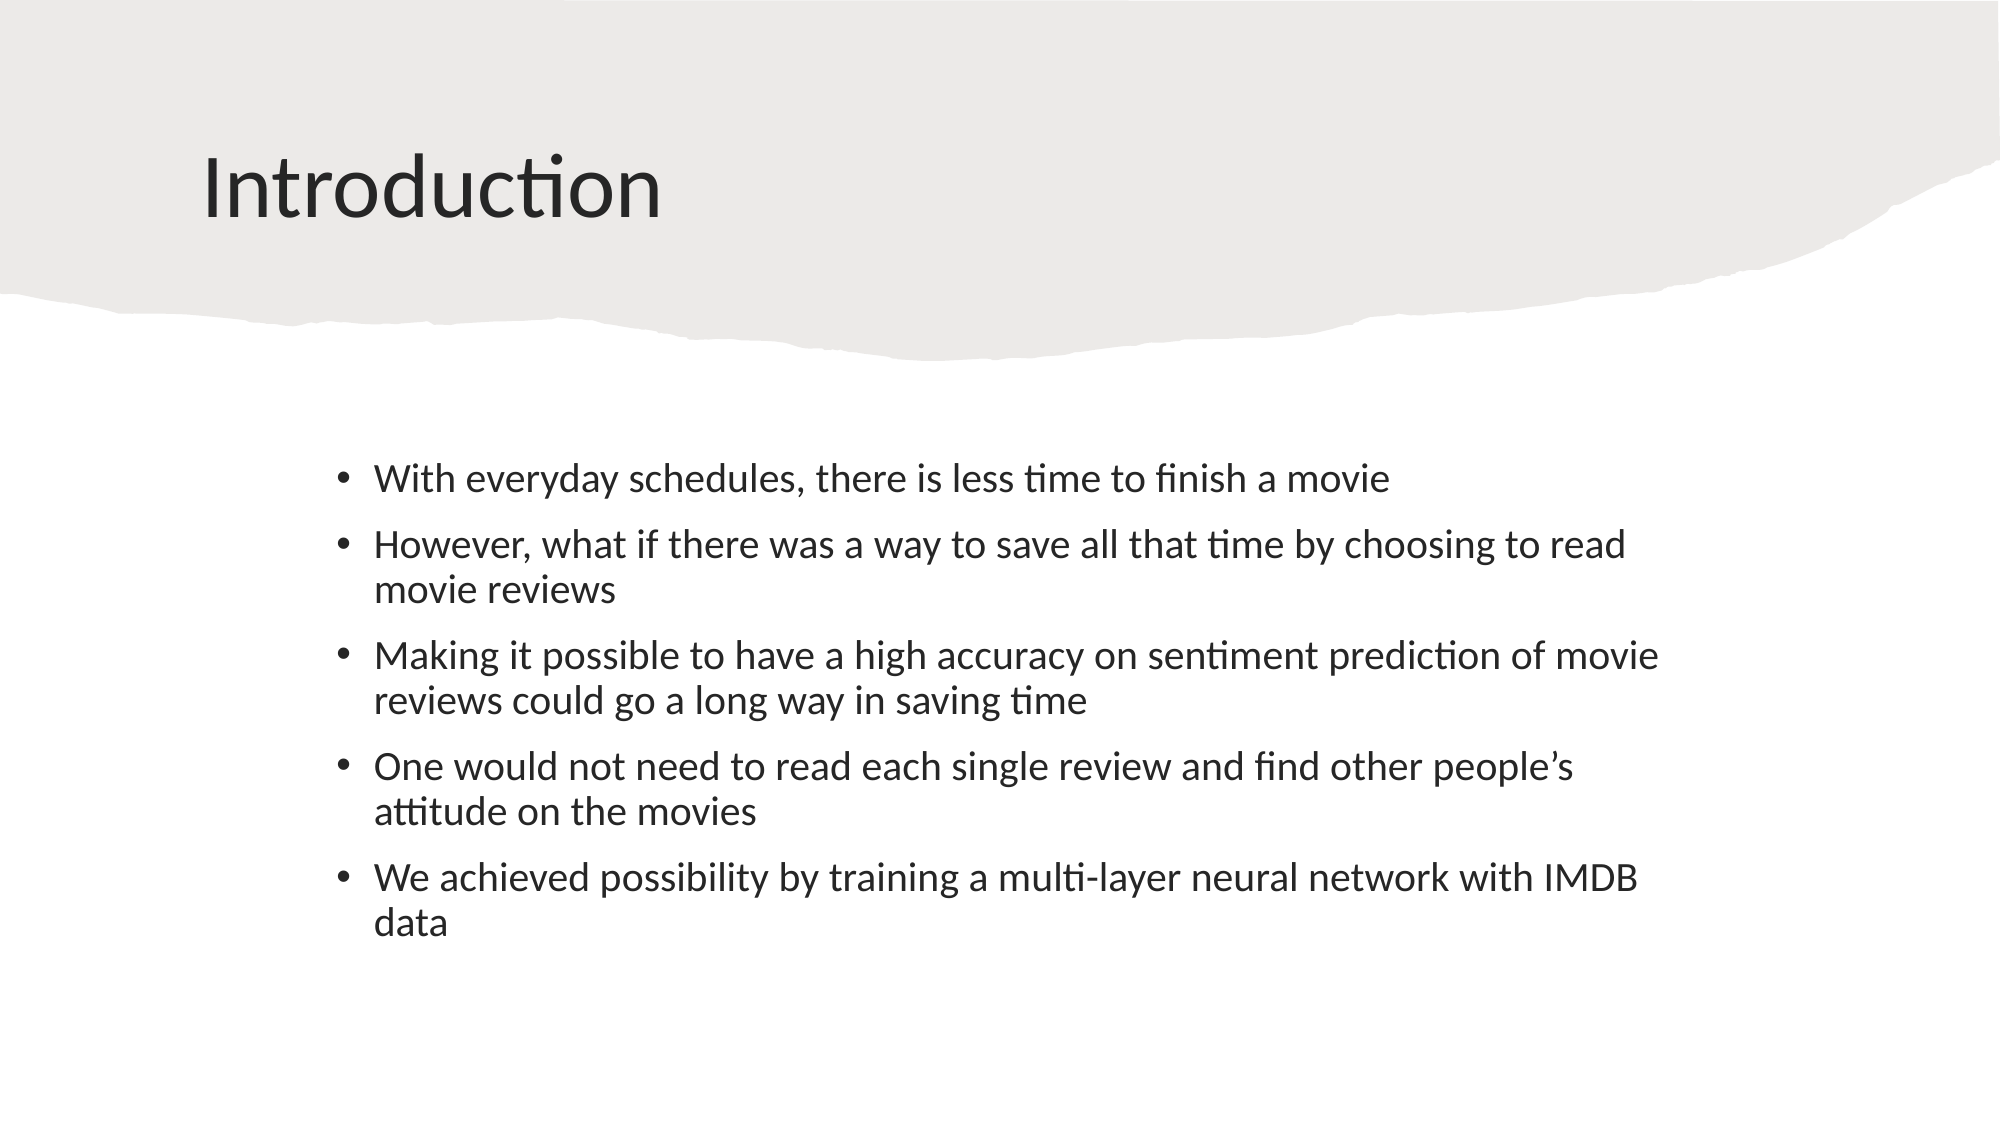

# Introduction
With everyday schedules, there is less time to finish a movie
However, what if there was a way to save all that time by choosing to read movie reviews
Making it possible to have a high accuracy on sentiment prediction of movie reviews could go a long way in saving time
One would not need to read each single review and find other people’s attitude on the movies
We achieved possibility by training a multi-layer neural network with IMDB data